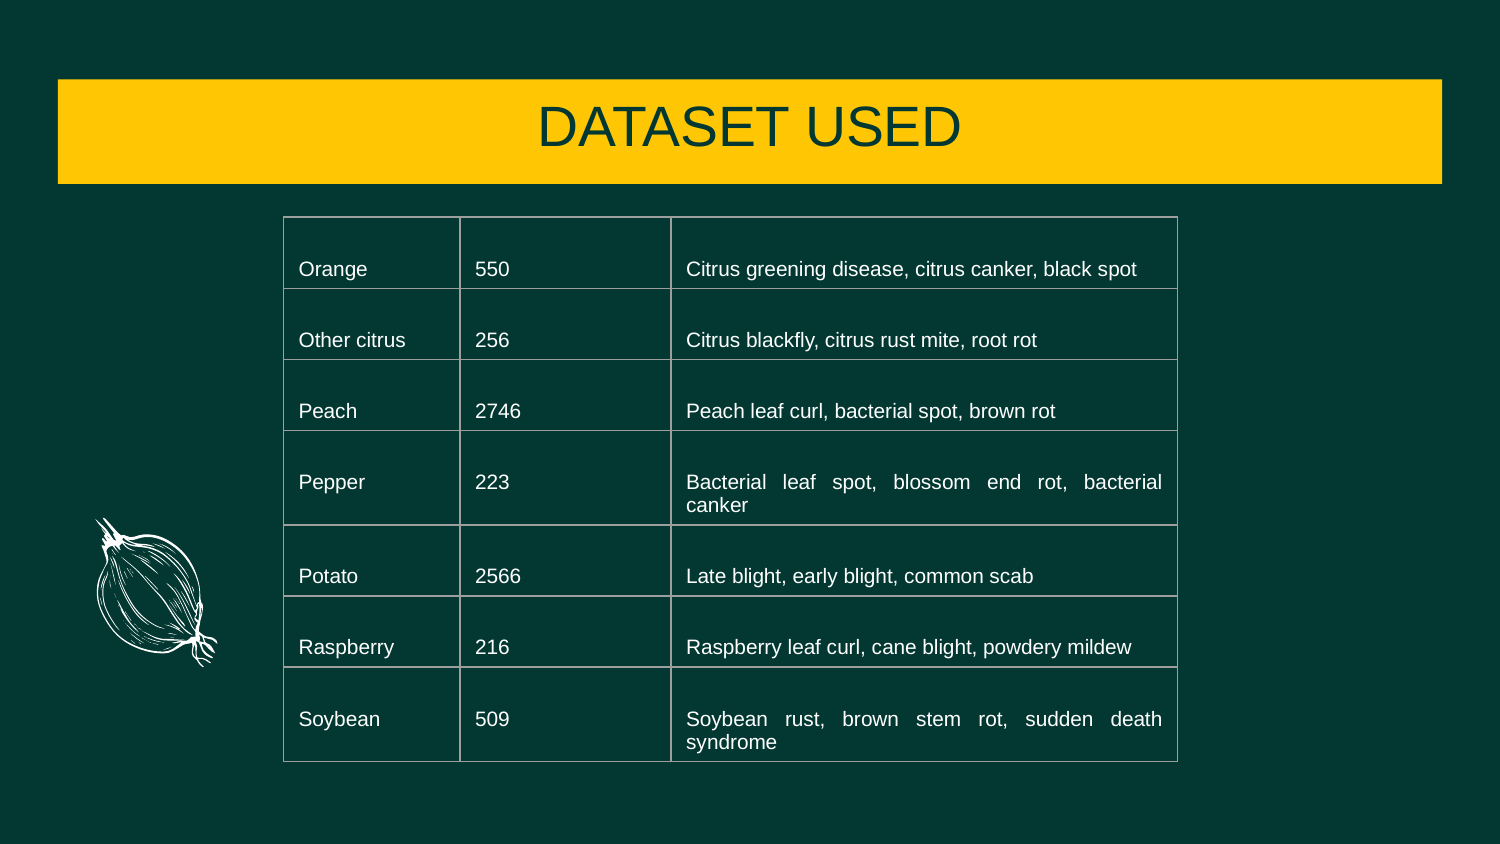

# DATASET USED
| Orange | 550 | Citrus greening disease, citrus canker, black spot |
| --- | --- | --- |
| Other citrus | 256 | Citrus blackfly, citrus rust mite, root rot |
| Peach | 2746 | Peach leaf curl, bacterial spot, brown rot |
| Pepper | 223 | Bacterial leaf spot, blossom end rot, bacterial canker |
| Potato | 2566 | Late blight, early blight, common scab |
| Raspberry | 216 | Raspberry leaf curl, cane blight, powdery mildew |
| Soybean | 509 | Soybean rust, brown stem rot, sudden death syndrome |